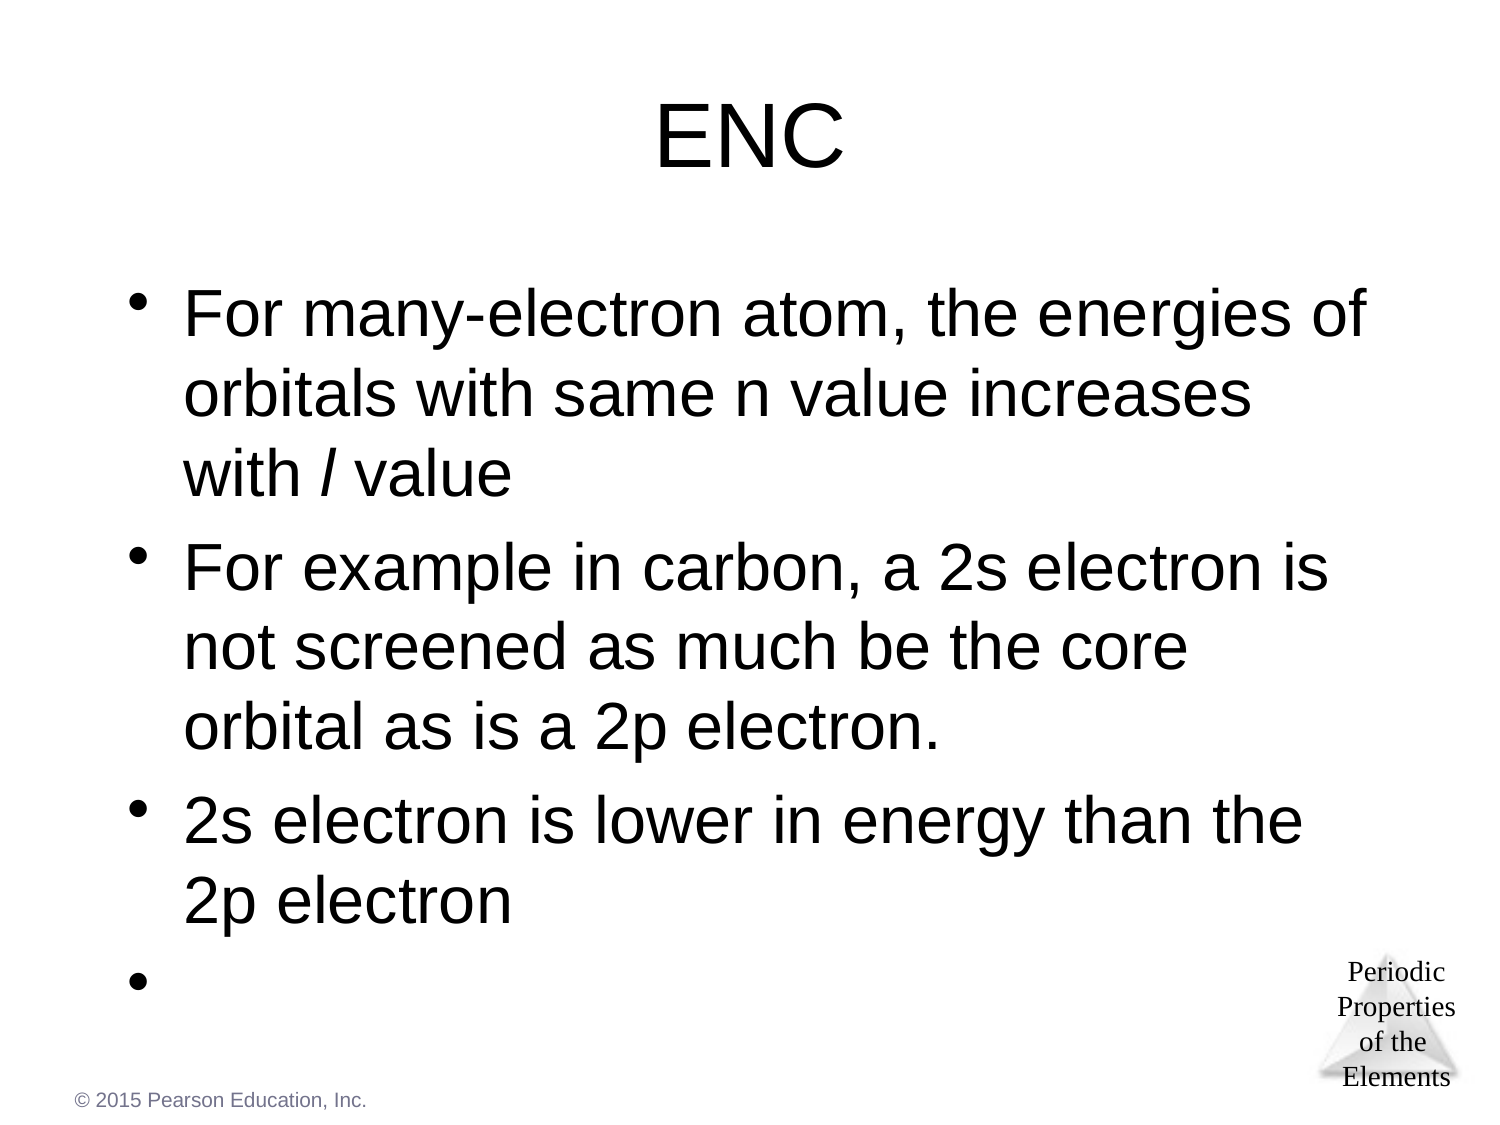

# ENC
For many-electron atom, the energies of orbitals with same n value increases with l value
For example in carbon, a 2s electron is not screened as much be the core orbital as is a 2p electron.
2s electron is lower in energy than the 2p electron